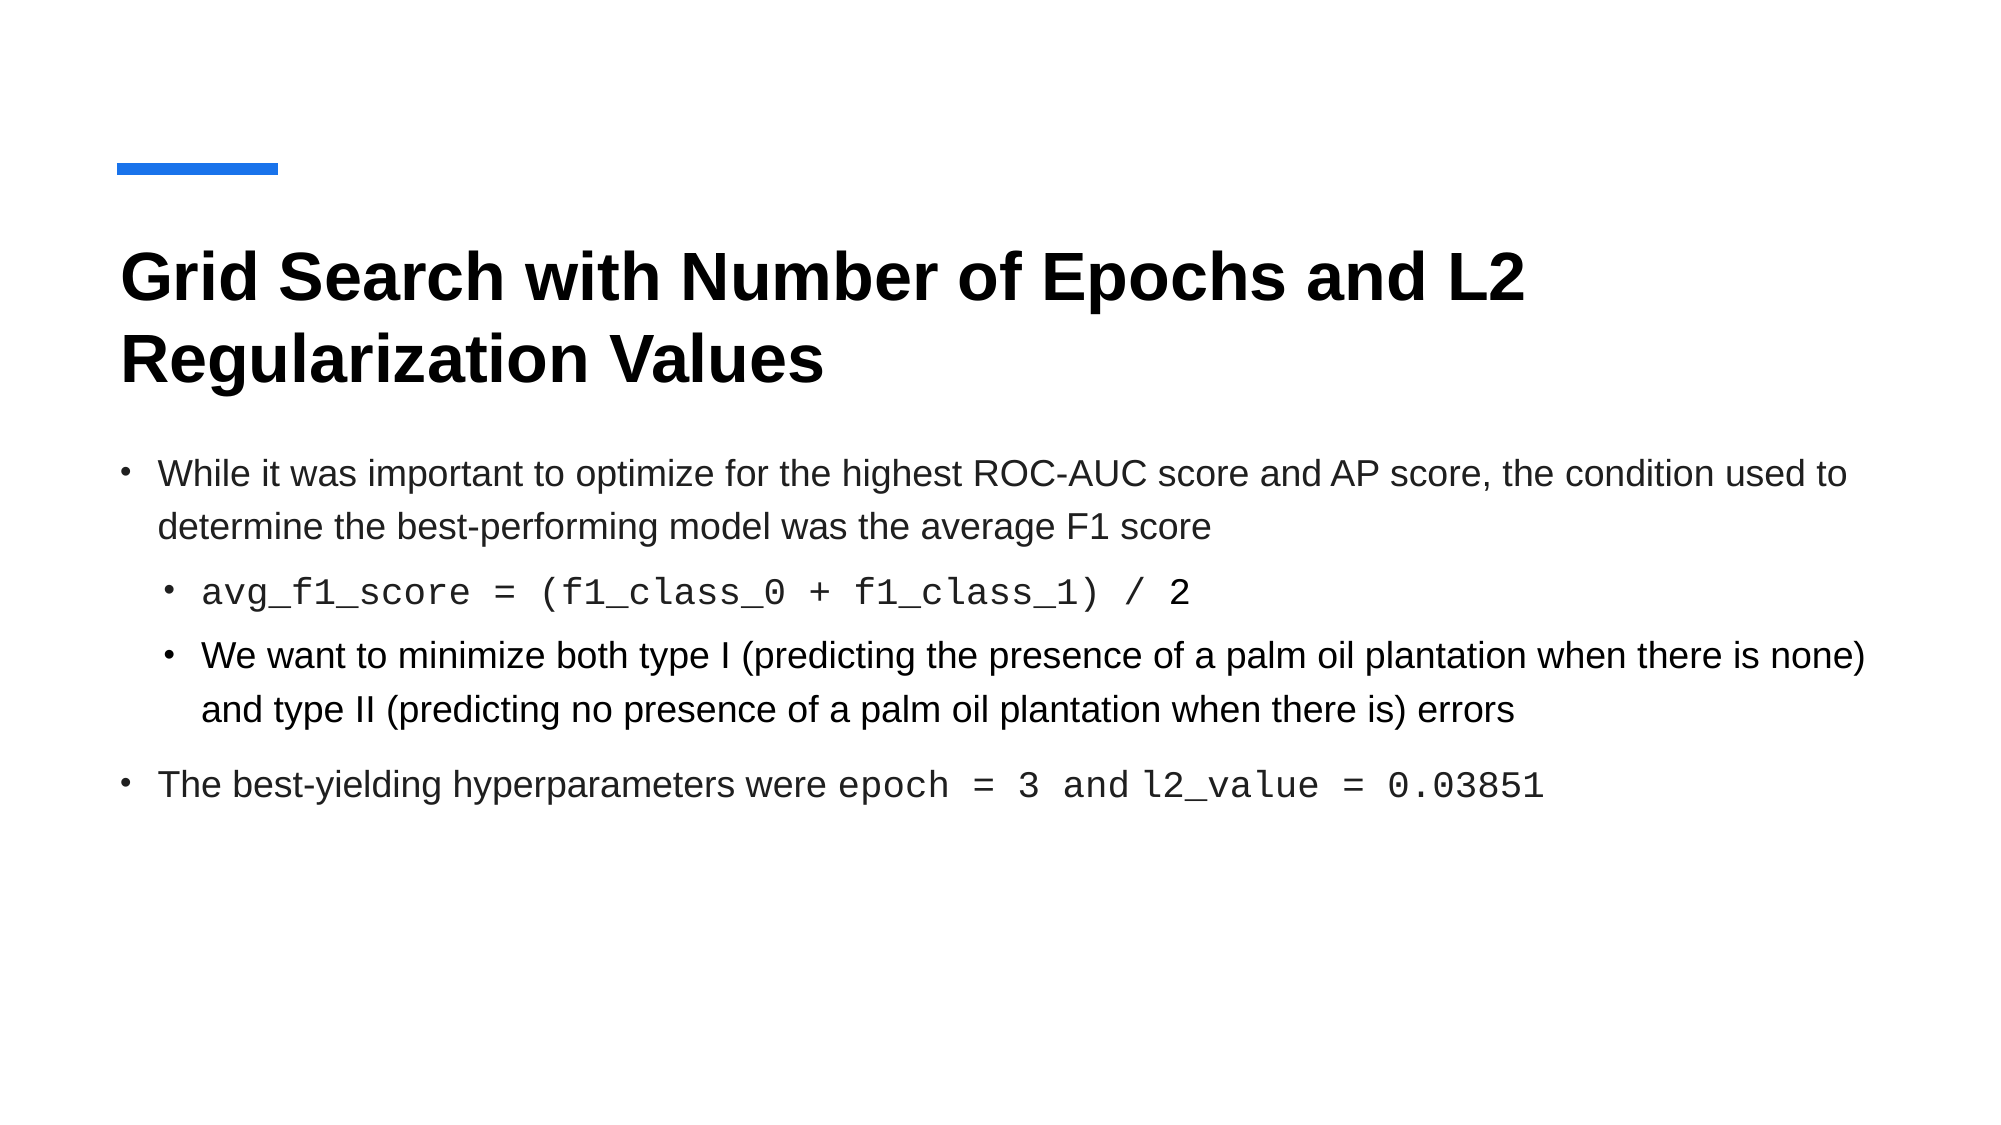

# Grid Search with Number of Epochs and L2 Regularization Values
While it was important to optimize for the highest ROC-AUC score and AP score, the condition used to determine the best-performing model was the average F1 score
avg_f1_score = (f1_class_0 + f1_class_1) / 2
We want to minimize both type I (predicting the presence of a palm oil plantation when there is none) and type II (predicting no presence of a palm oil plantation when there is) errors
The best-yielding hyperparameters were epoch = 3 and l2_value = 0.03851